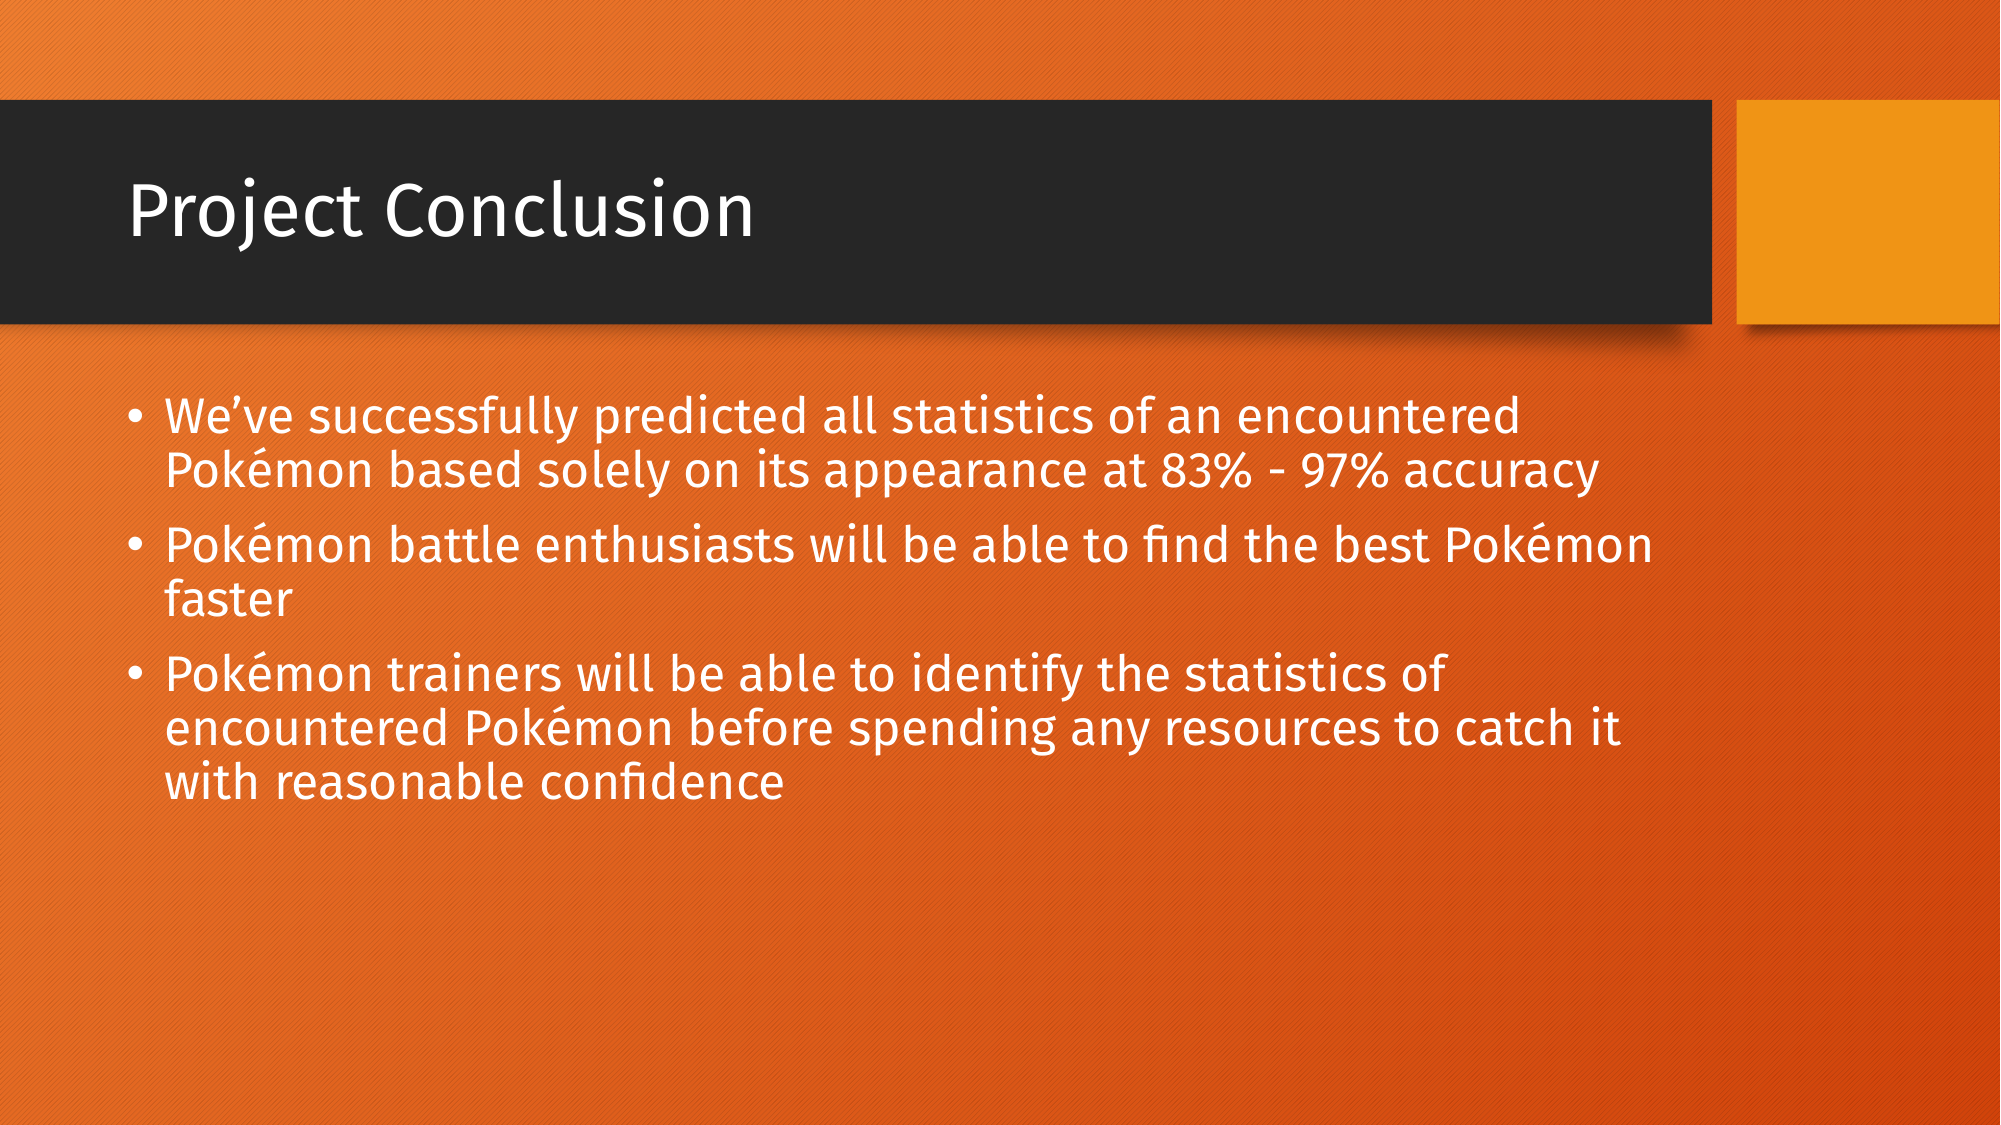

# Project Conclusion
We’ve successfully predicted all statistics of an encountered Pokémon based solely on its appearance at 83% - 97% accuracy
Pokémon battle enthusiasts will be able to find the best Pokémon faster
Pokémon trainers will be able to identify the statistics of encountered Pokémon before spending any resources to catch it with reasonable confidence